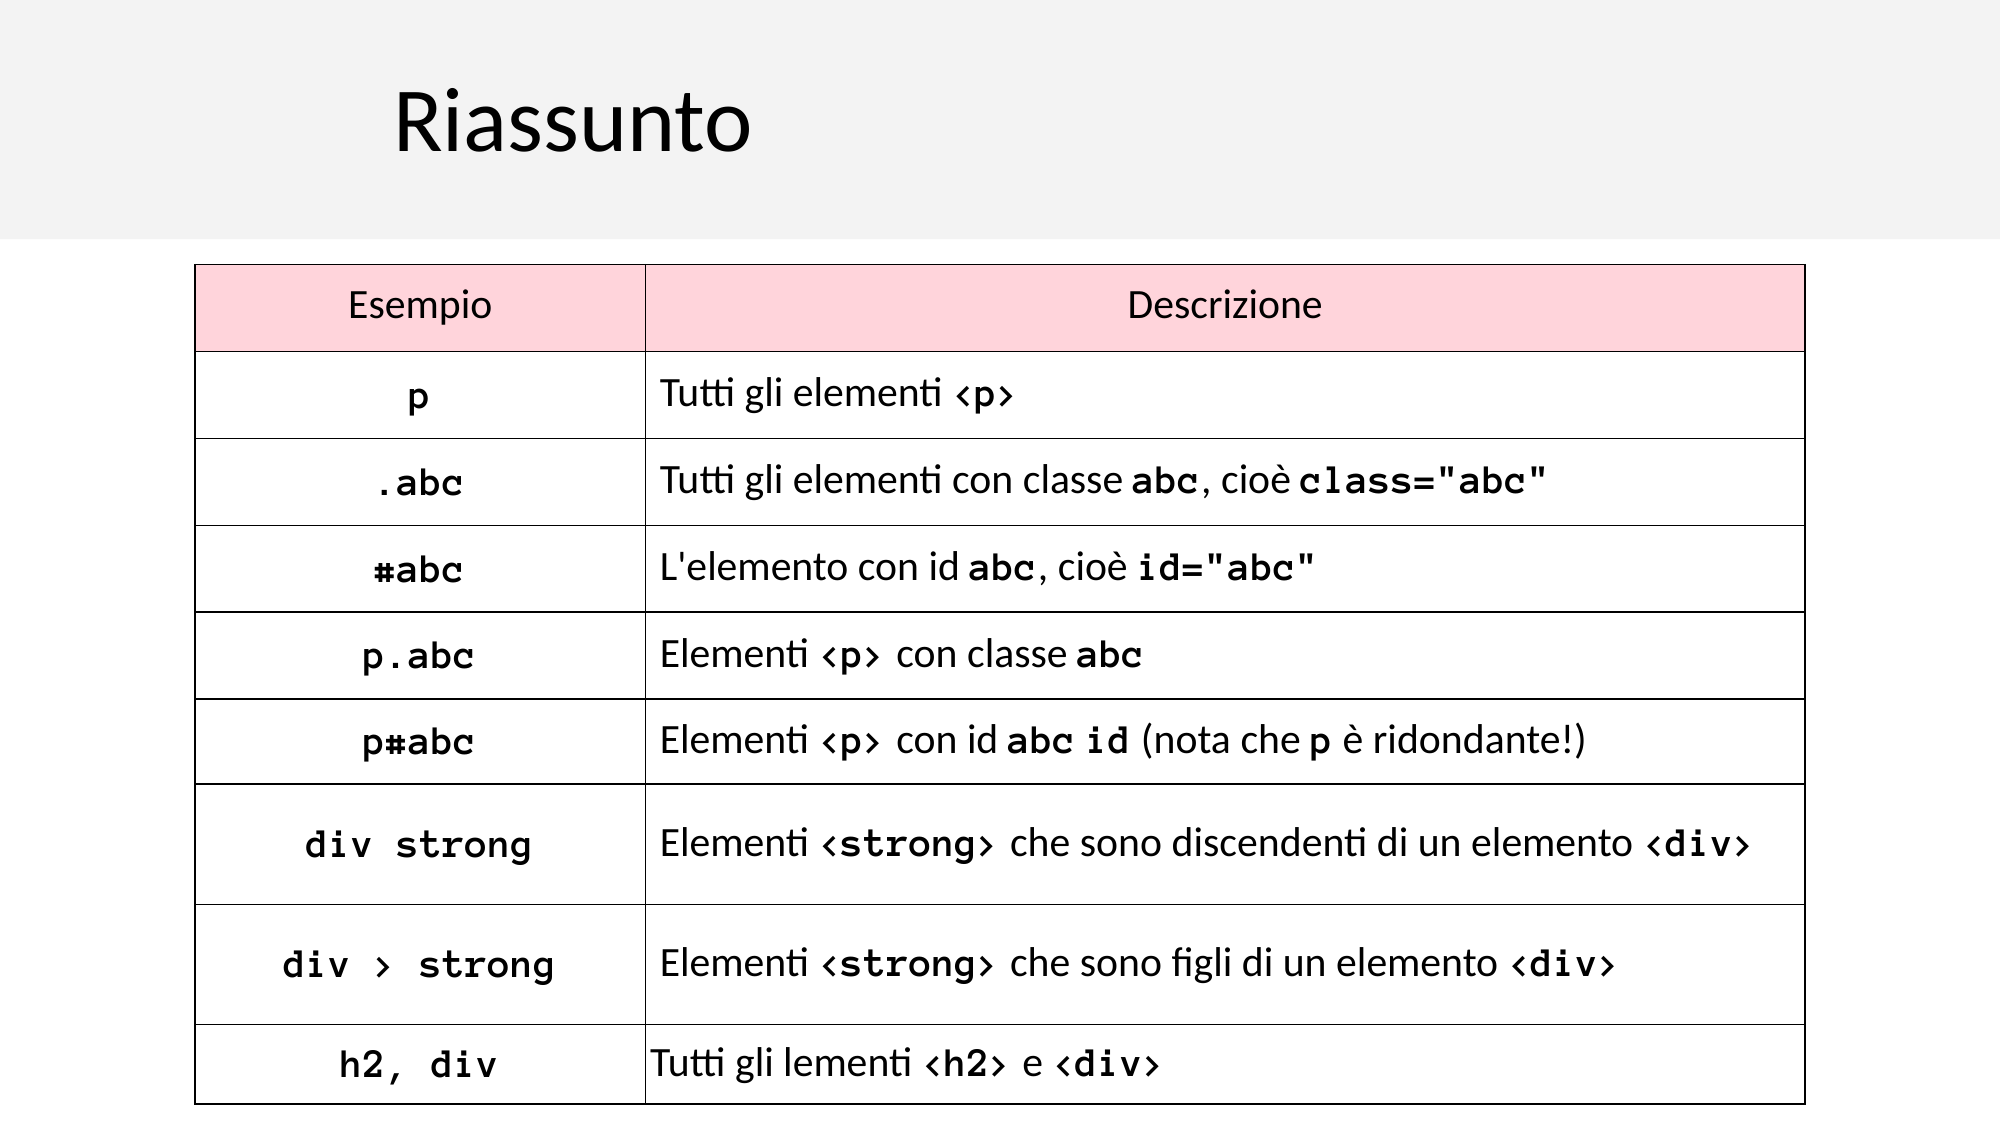

# Riassunto

| Esempio | Descrizione |
| --- | --- |
| p | Tutti gli elementi <p> |
| .abc | Tutti gli elementi con classe abc, cioè class="abc" |
| #abc | L'elemento con id abc, cioè id="abc" |
| p.abc | Elementi <p> con classe abc |
| p#abc | Elementi <p> con id abc id (nota che p è ridondante!) |
| div strong | Elementi <strong> che sono discendenti di un elemento <div> |
| div > strong | Elementi <strong> che sono figli di un elemento <div> |
| h2, div | Tutti gli lementi <h2> e <div> |